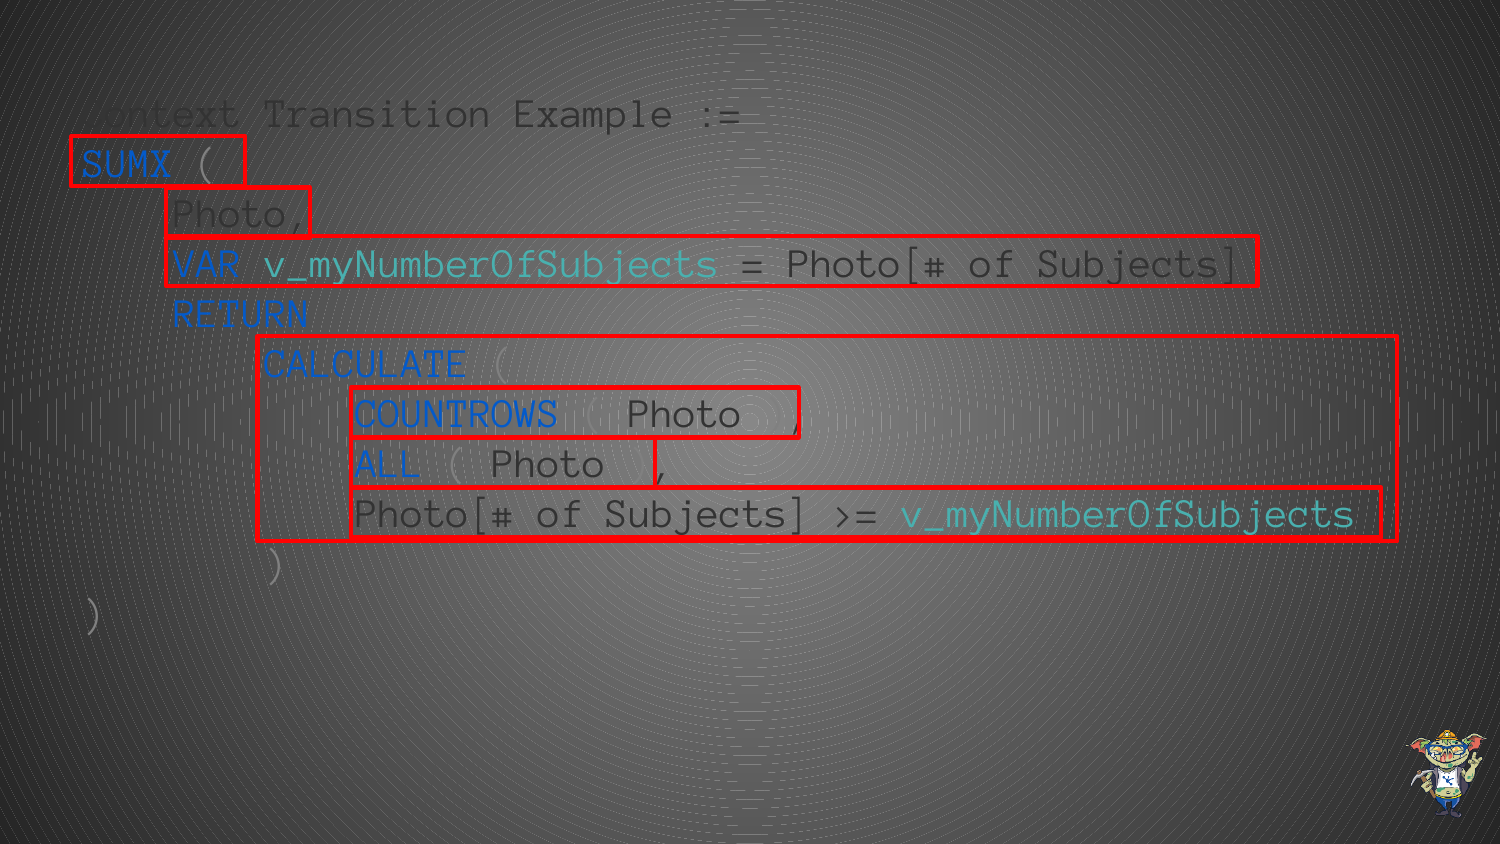

Context Transition Example :=
SUMX (
    Photo,
    VAR v_myNumberOfSubjects = Photo[# of Subjects]
    RETURN
        CALCULATE (
            COUNTROWS ( Photo ),
            ALL ( Photo ),
            Photo[# of Subjects] >= v_myNumberOfSubjects
        )
)